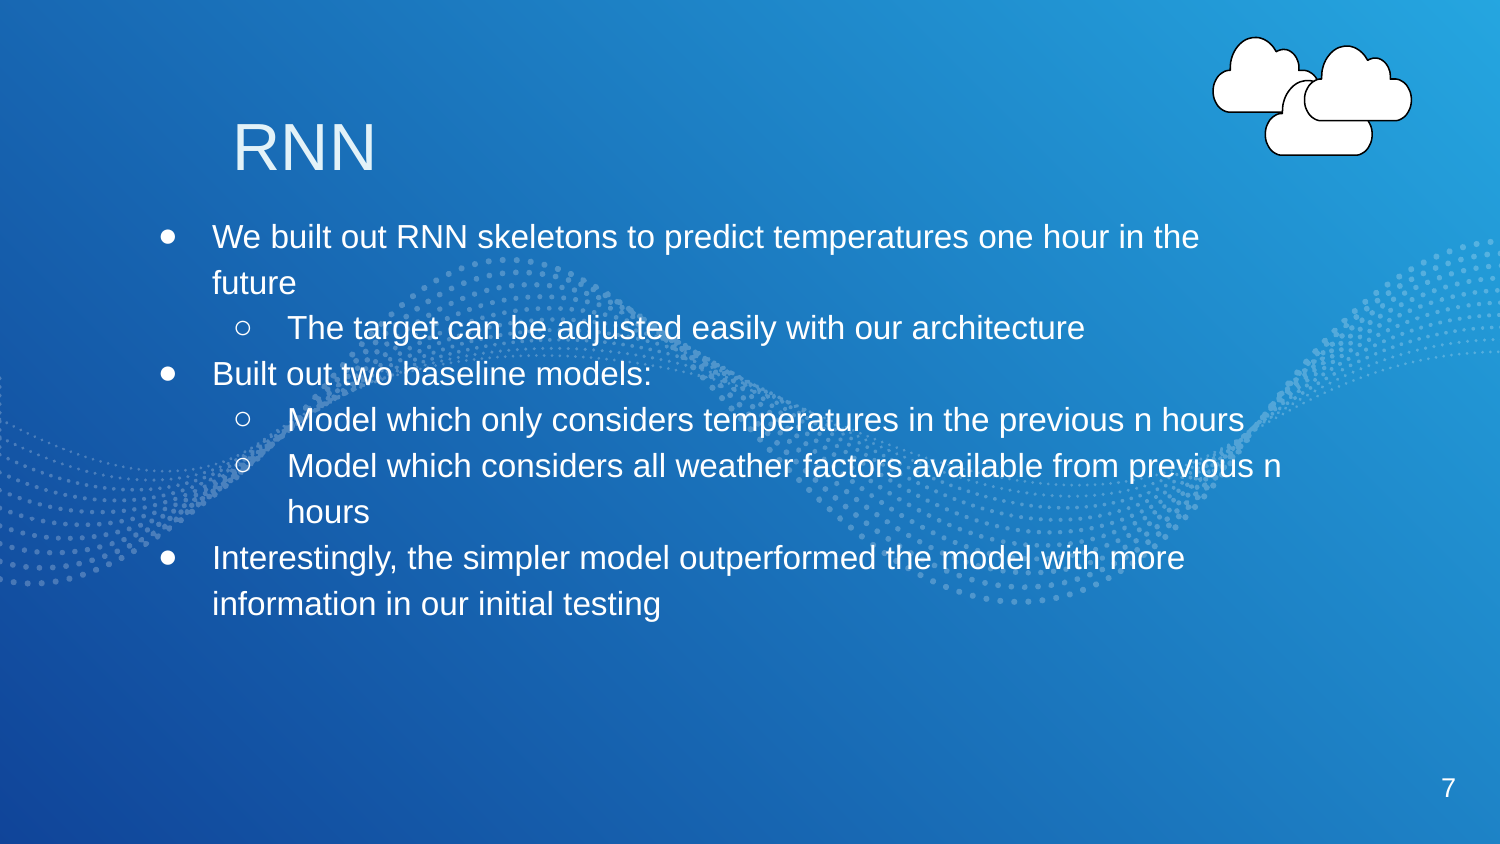

RNN
We built out RNN skeletons to predict temperatures one hour in the future
The target can be adjusted easily with our architecture
Built out two baseline models:
Model which only considers temperatures in the previous n hours
Model which considers all weather factors available from previous n hours
Interestingly, the simpler model outperformed the model with more information in our initial testing
7